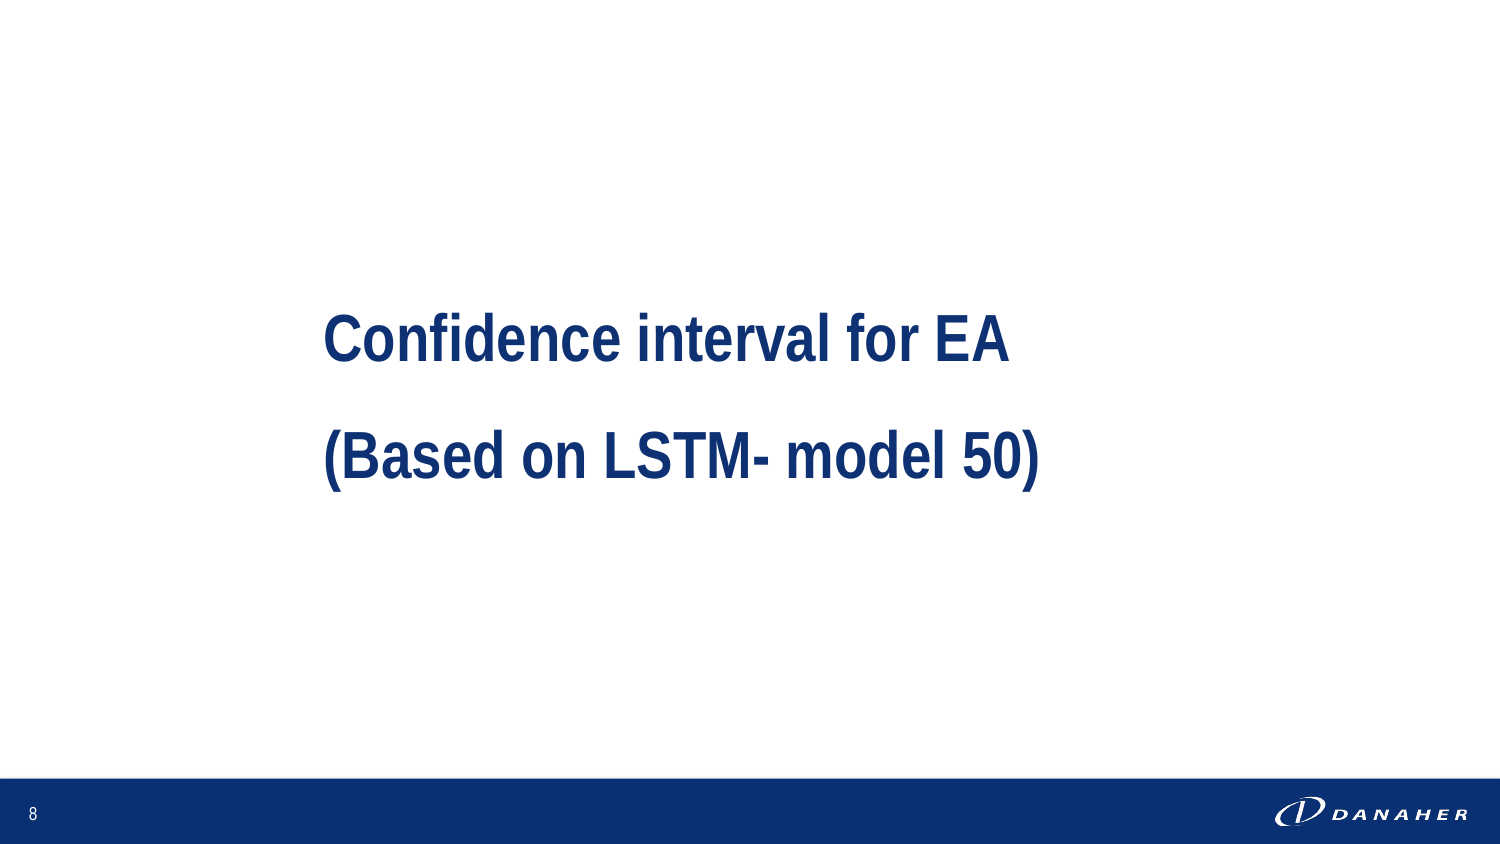

# Confidence interval for EA (Based on LSTM- model 50)
8